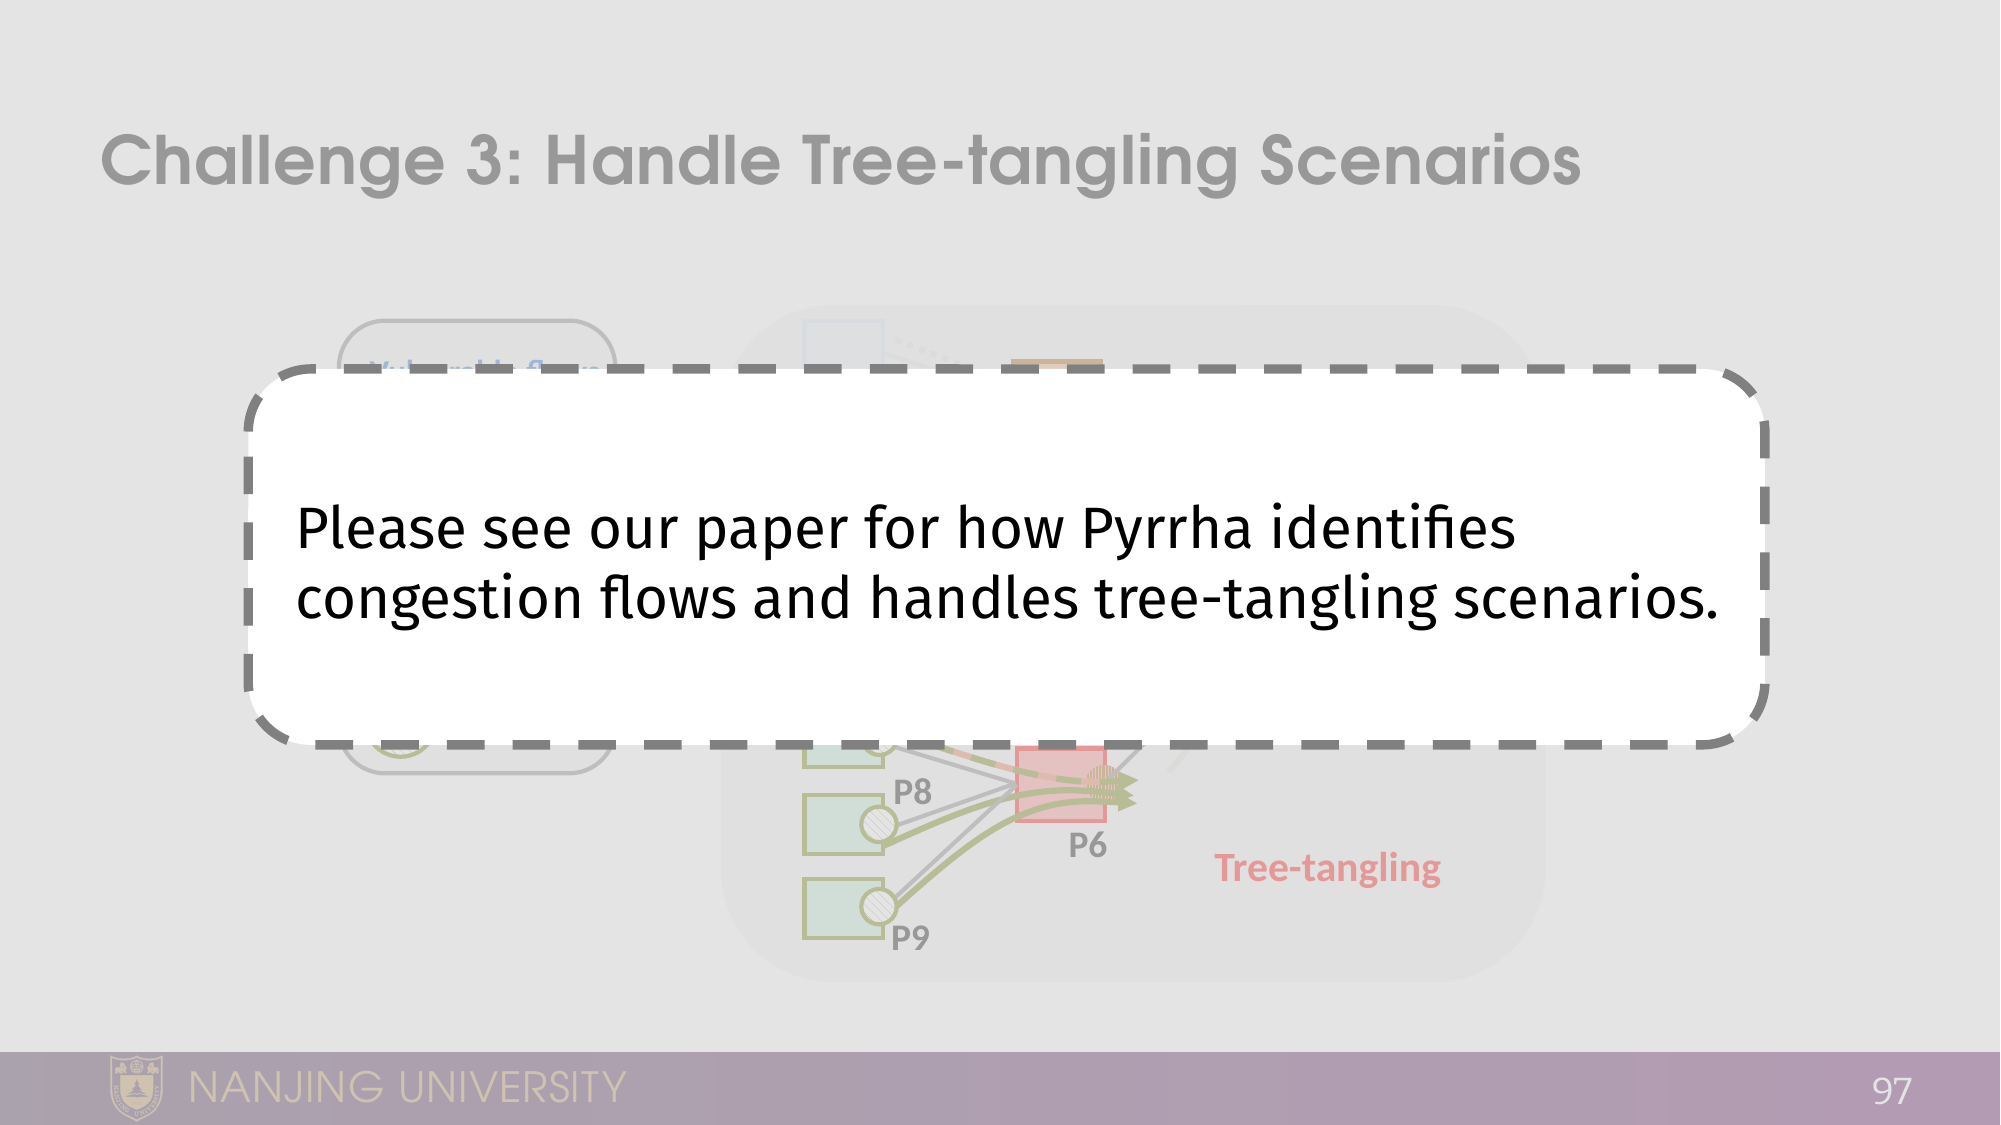

# Challenge 3: Handle Tree-tangling Scenarios

P1

P3
Vulnerable flows

Congested flows

P4

Please see our paper for how Pyrrha identifies congestion flows and handles tree-tangling scenarios.

Root

P2

Hotspot

P5
P7
P8
P9

Leaf

P6
Tree-tangling

97